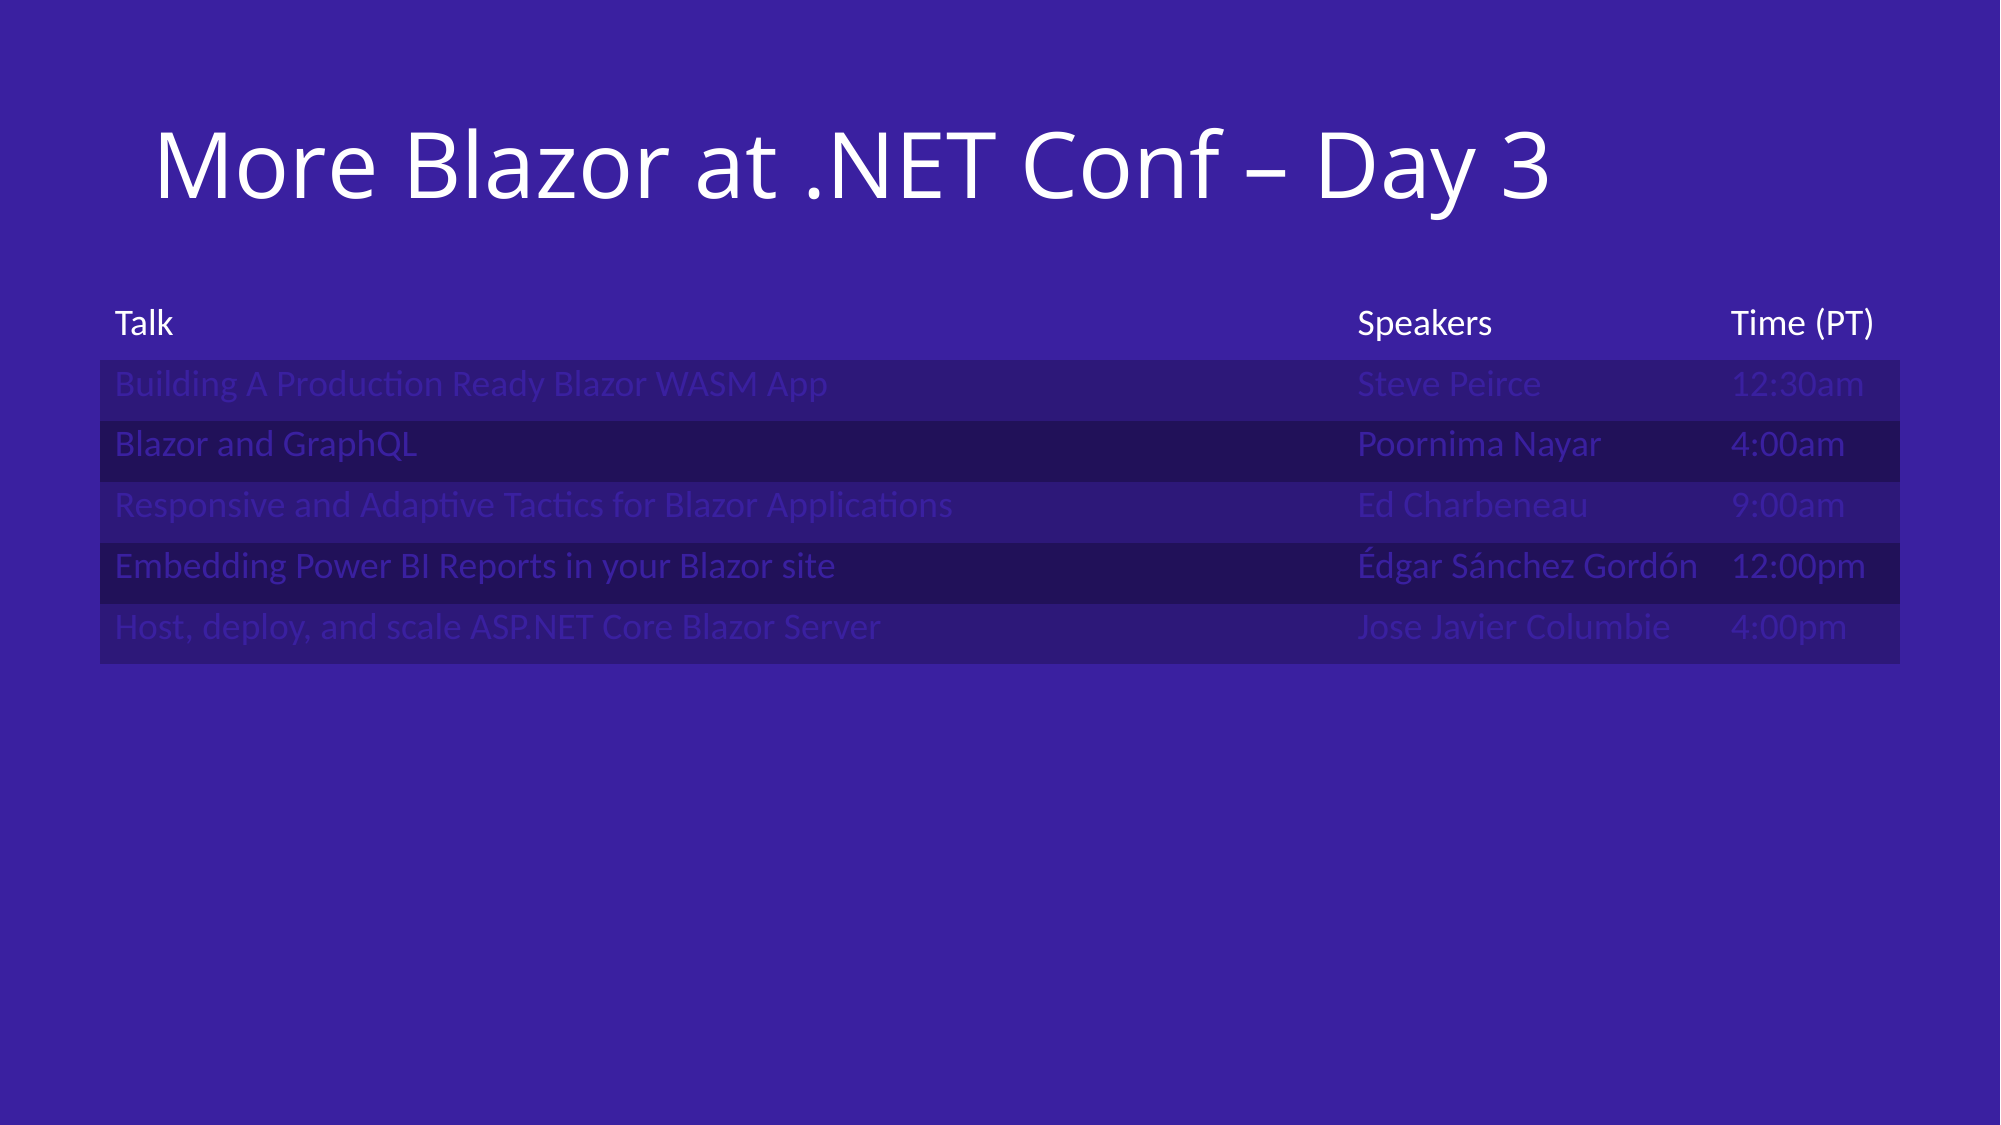

# More Blazor at .NET Conf – Day 3
| Talk | Speakers | Time (PT) |
| --- | --- | --- |
| Building A Production Ready Blazor WASM App | Steve Peirce | 12:30am |
| Blazor and GraphQL | Poornima Nayar | 4:00am |
| Responsive and Adaptive Tactics for Blazor Applications | Ed Charbeneau | 9:00am |
| Embedding Power BI Reports in your Blazor site | Édgar Sánchez Gordón | 12:00pm |
| Host, deploy, and scale ASP.NET Core Blazor Server | Jose Javier Columbie | 4:00pm |